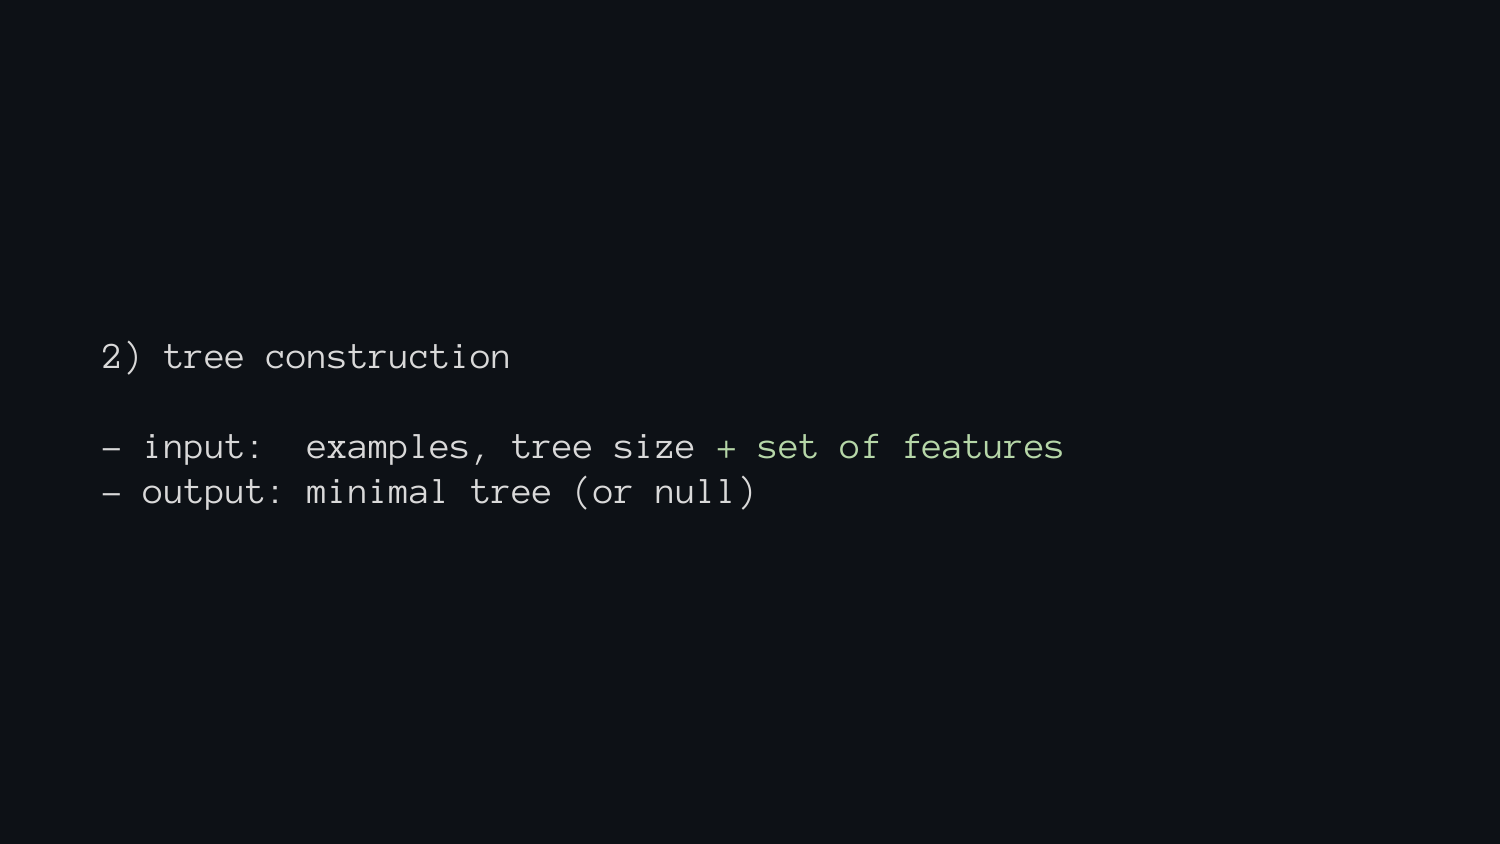

2) tree construction

- input:  examples, tree size + set of features
- output: minimal tree (or null)